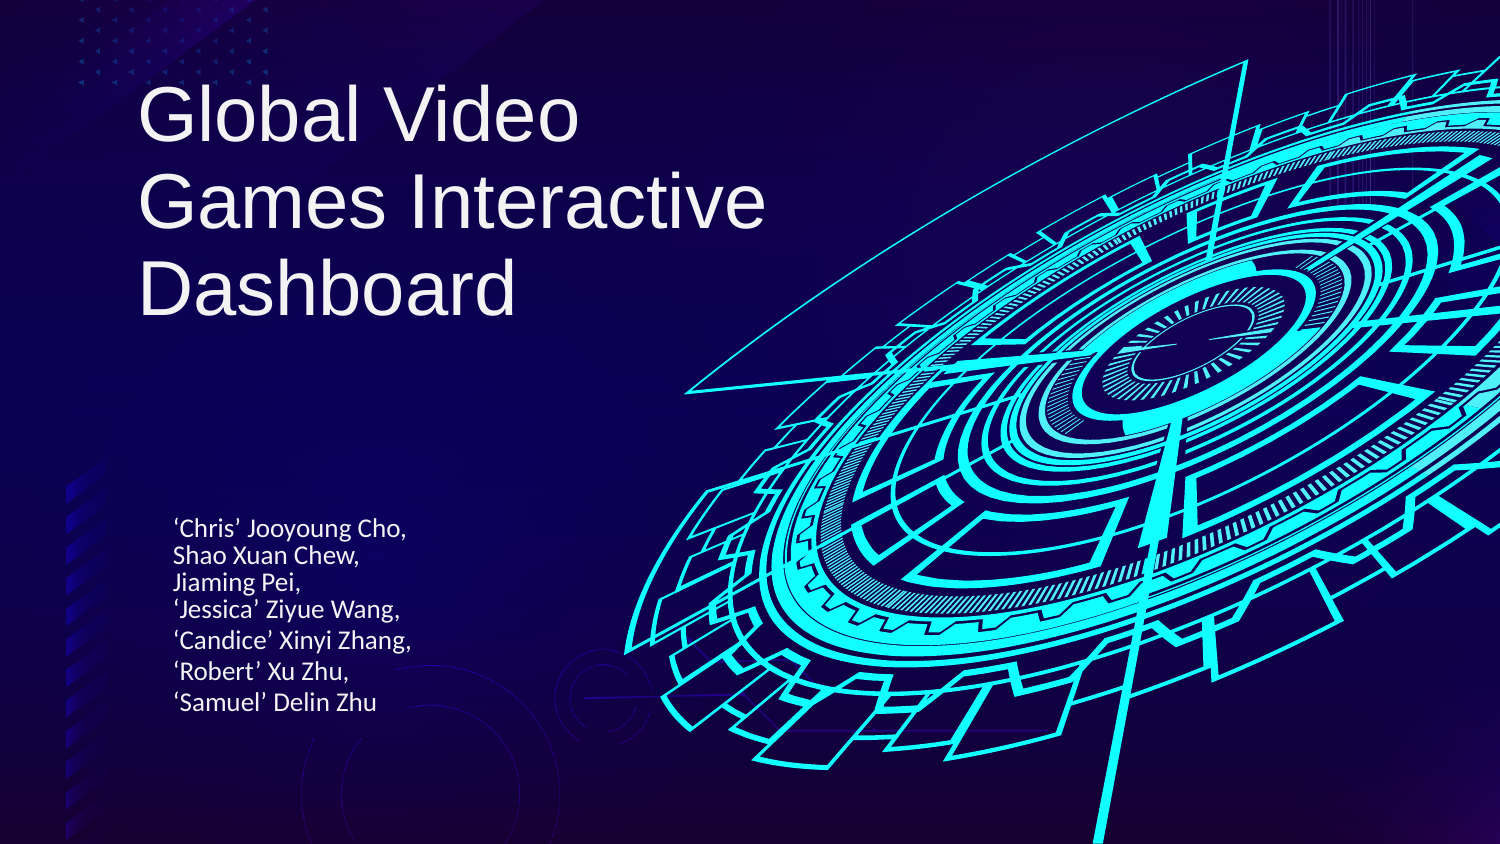

# Global Video Games Interactive Dashboard

‘Chris’ Jooyoung Cho,
Shao Xuan Chew,
Jiaming Pei,
‘Jessica’ Ziyue Wang,
‘Candice’ Xinyi Zhang,
‘Robert’ Xu Zhu,
‘Samuel’ Delin Zhu